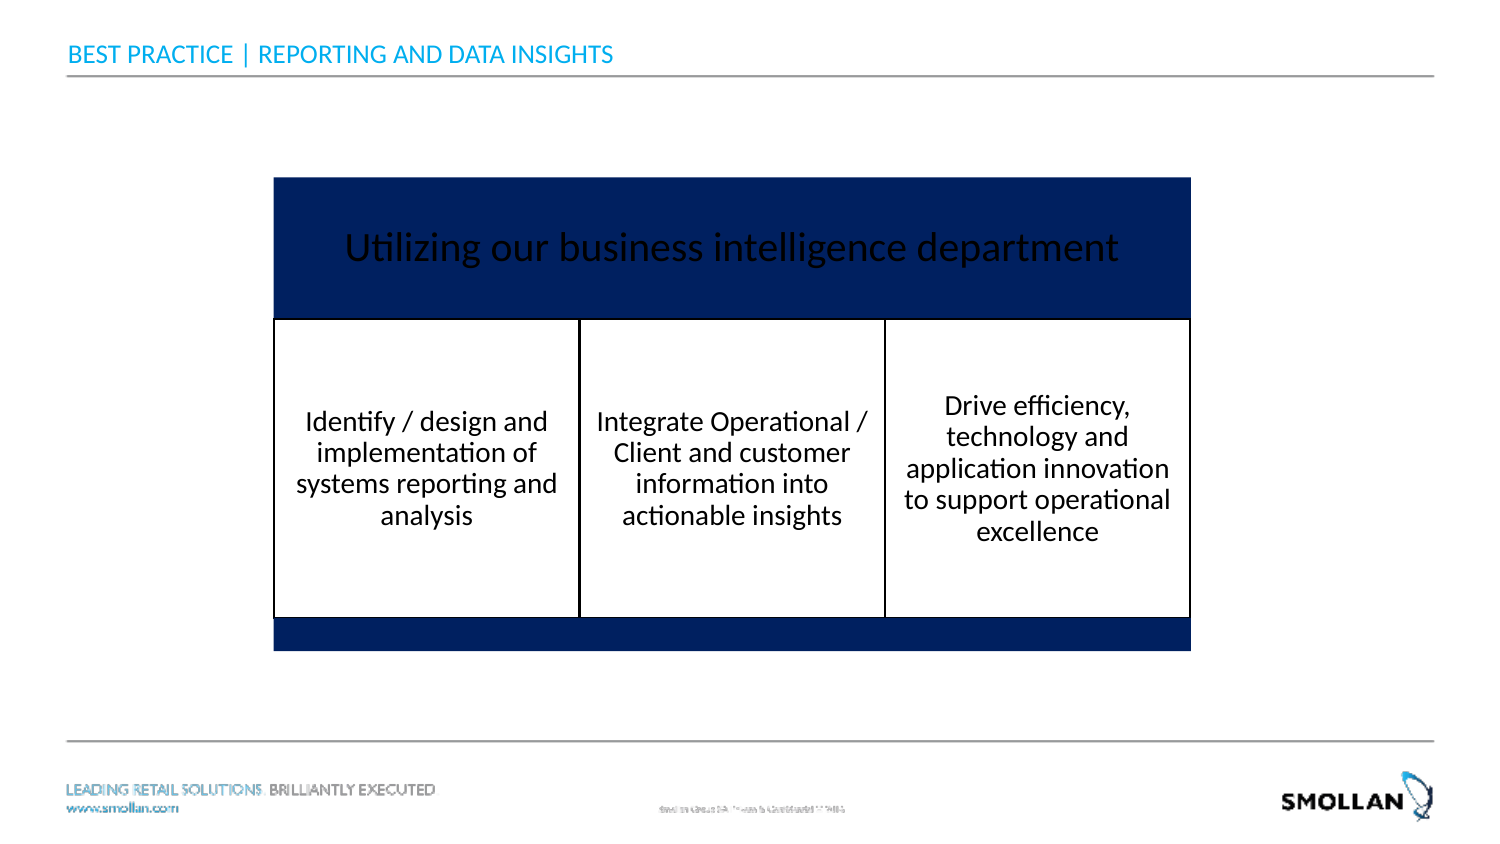

BEST PRACTICE | Reporting and data insights
Utilizing our business intelligence department
Identify / design and implementation of systems reporting and analysis
Integrate Operational / Client and customer information into actionable insights
Drive efficiency, technology and application innovation to support operational excellence